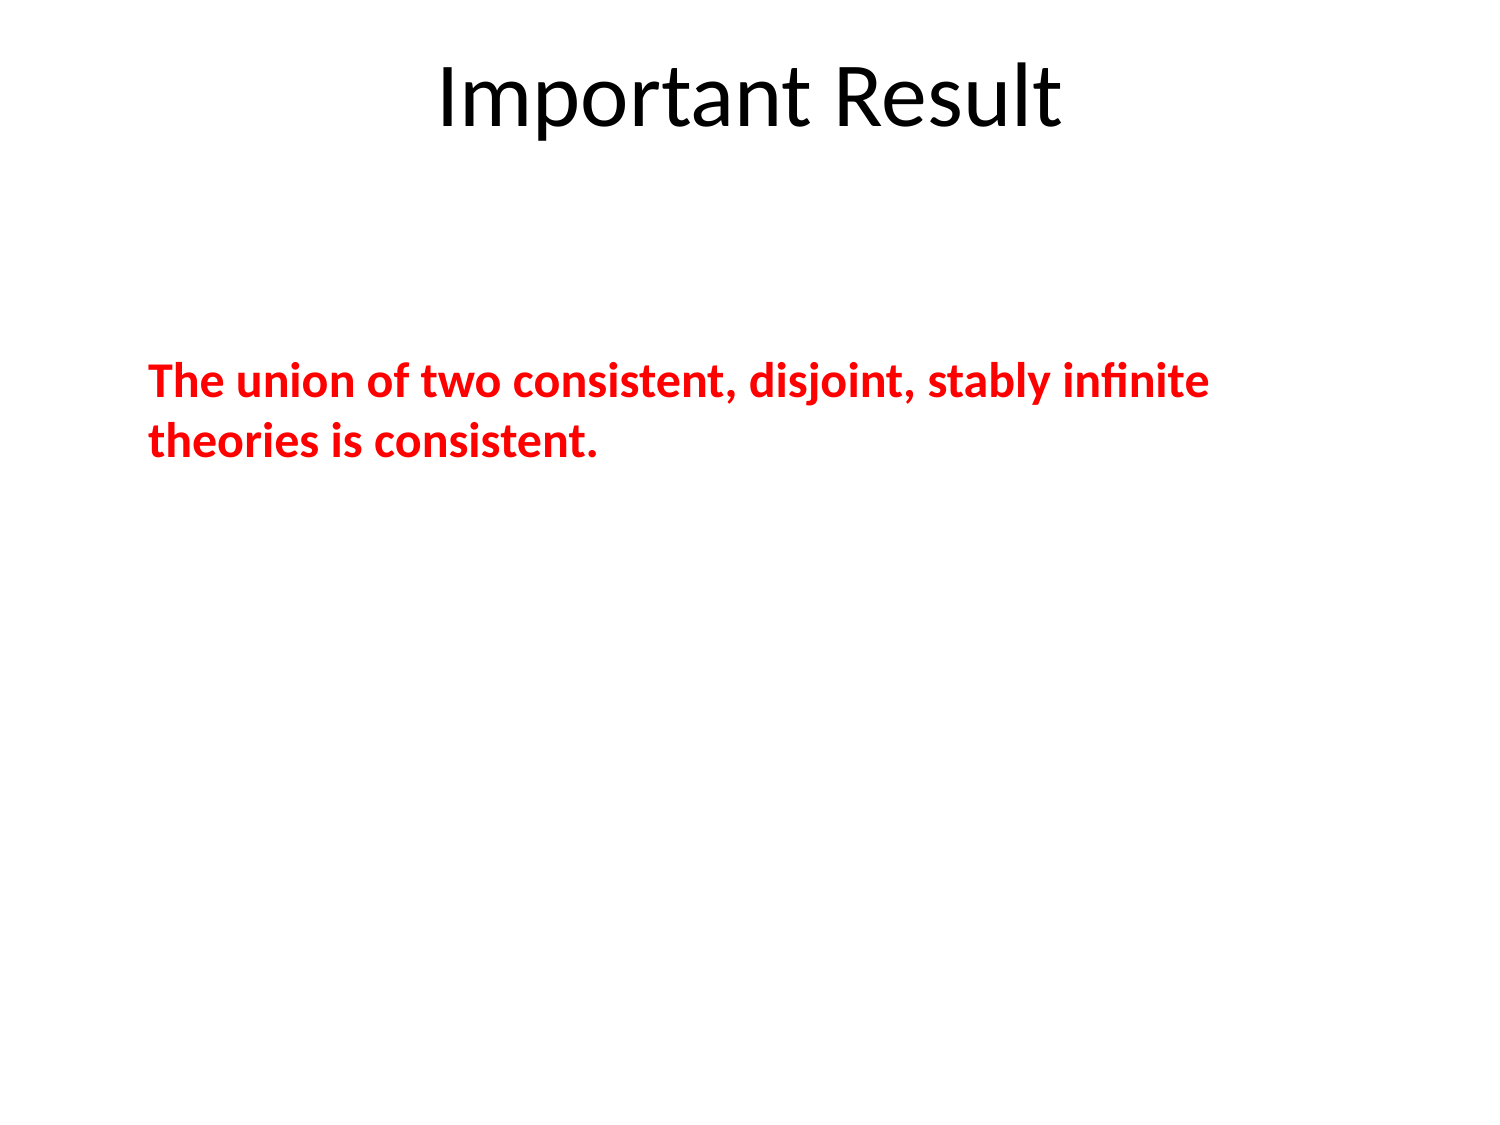

Important Result
The union of two consistent, disjoint, stably infinite theories is consistent.